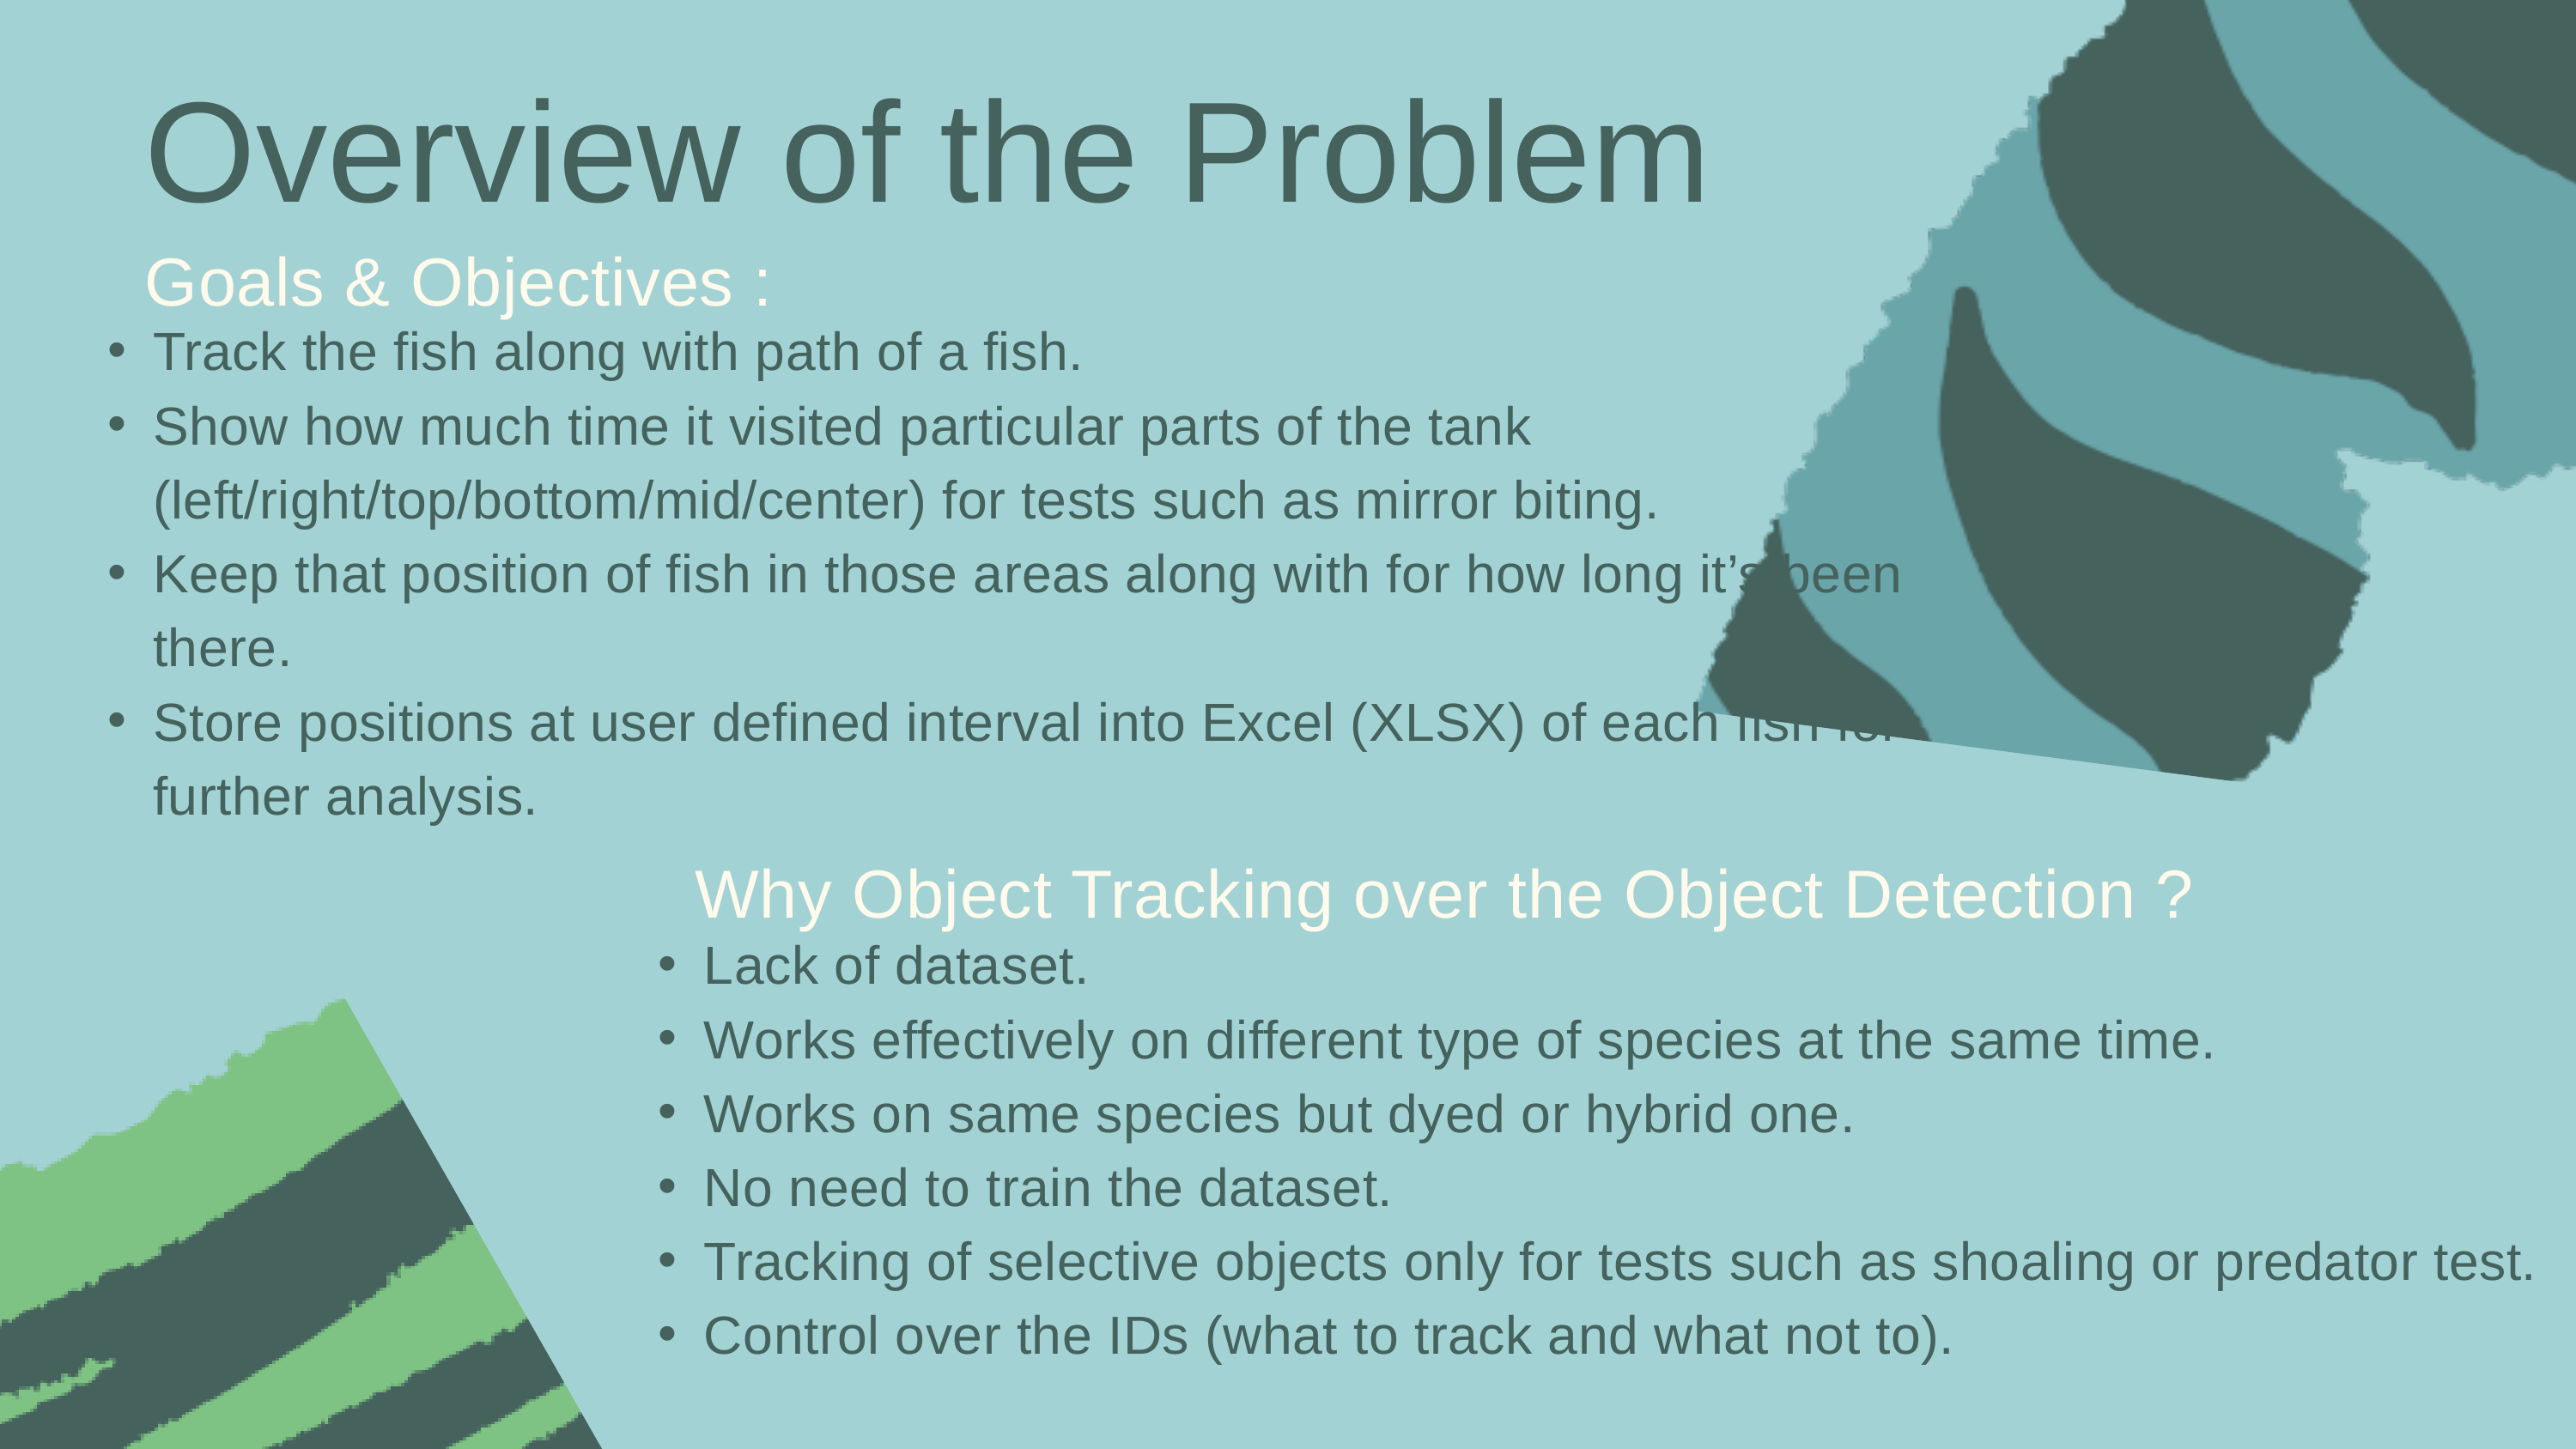

Overview of the Problem
Goals & Objectives :
Track the fish along with path of a fish.
Show how much time it visited particular parts of the tank (left/right/top/bottom/mid/center) for tests such as mirror biting.
Keep that position of fish in those areas along with for how long it’s been there.
Store positions at user defined interval into Excel (XLSX) of each fish for further analysis.
Why Object Tracking over the Object Detection ?

Lack of dataset.
Works effectively on different type of species at the same time.
Works on same species but dyed or hybrid one.
No need to train the dataset.
Tracking of selective objects only for tests such as shoaling or predator test.
Control over the IDs (what to track and what not to).